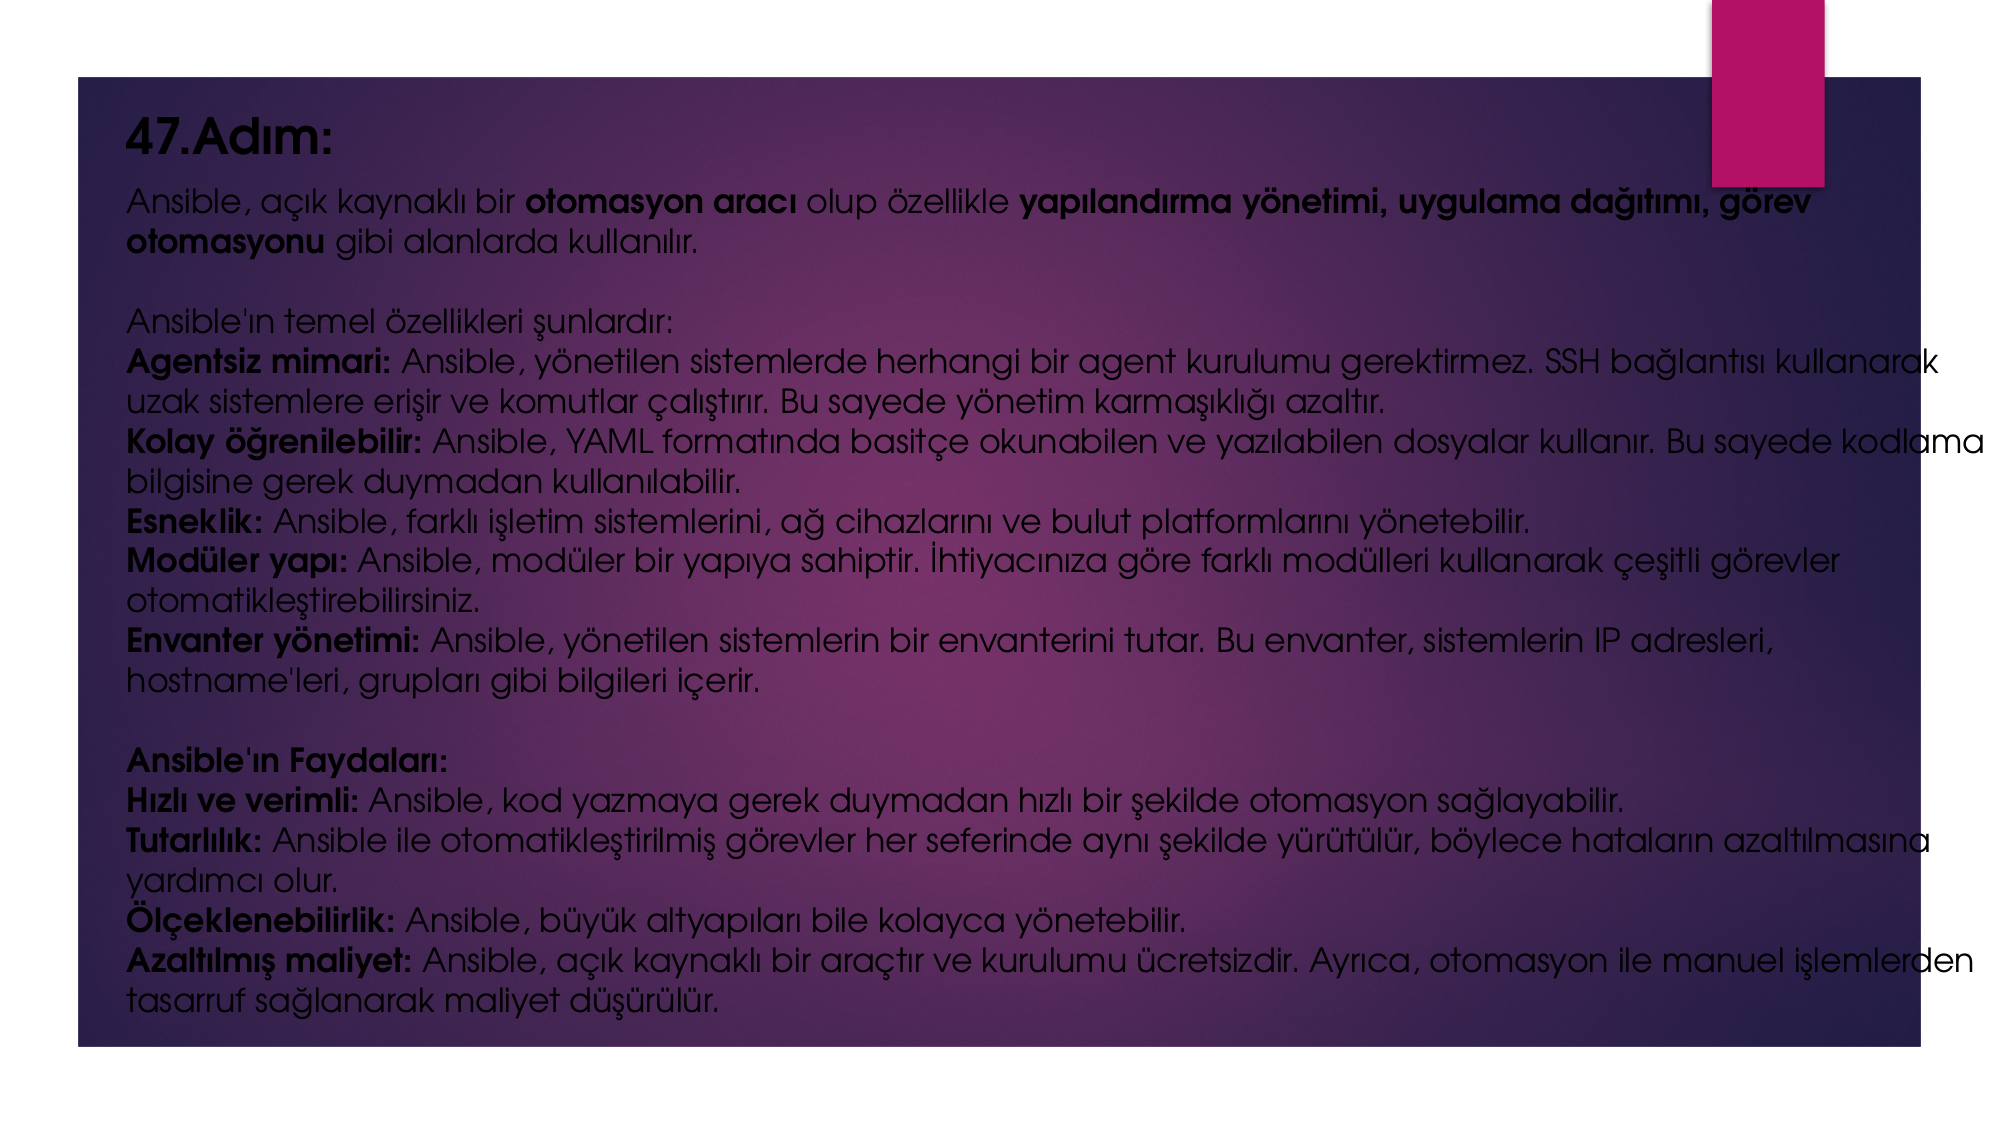

47.Adım:
Ansible, açık kaynaklı bir otomasyon aracı olup özellikle yapılandırma yönetimi, uygulama dağıtımı, görev otomasyonu gibi alanlarda kullanılır.

Ansible'ın temel özellikleri şunlardır:
Agentsiz mimari: Ansible, yönetilen sistemlerde herhangi bir agent kurulumu gerektirmez. SSH bağlantısı kullanarak uzak sistemlere erişir ve komutlar çalıştırır. Bu sayede yönetim karmaşıklığı azaltır.
Kolay öğrenilebilir: Ansible, YAML formatında basitçe okunabilen ve yazılabilen dosyalar kullanır. Bu sayede kodlama bilgisine gerek duymadan kullanılabilir.
Esneklik: Ansible, farklı işletim sistemlerini, ağ cihazlarını ve bulut platformlarını yönetebilir.
Modüler yapı: Ansible, modüler bir yapıya sahiptir. İhtiyacınıza göre farklı modülleri kullanarak çeşitli görevler otomatikleştirebilirsiniz.
Envanter yönetimi: Ansible, yönetilen sistemlerin bir envanterini tutar. Bu envanter, sistemlerin IP adresleri, hostname'leri, grupları gibi bilgileri içerir.

Ansible'ın Faydaları:
Hızlı ve verimli: Ansible, kod yazmaya gerek duymadan hızlı bir şekilde otomasyon sağlayabilir.
Tutarlılık: Ansible ile otomatikleştirilmiş görevler her seferinde aynı şekilde yürütülür, böylece hataların azaltılmasına yardımcı olur.
Ölçeklenebilirlik: Ansible, büyük altyapıları bile kolayca yönetebilir.
Azaltılmış maliyet: Ansible, açık kaynaklı bir araçtır ve kurulumu ücretsizdir. Ayrıca, otomasyon ile manuel işlemlerden tasarruf sağlanarak maliyet düşürülür.